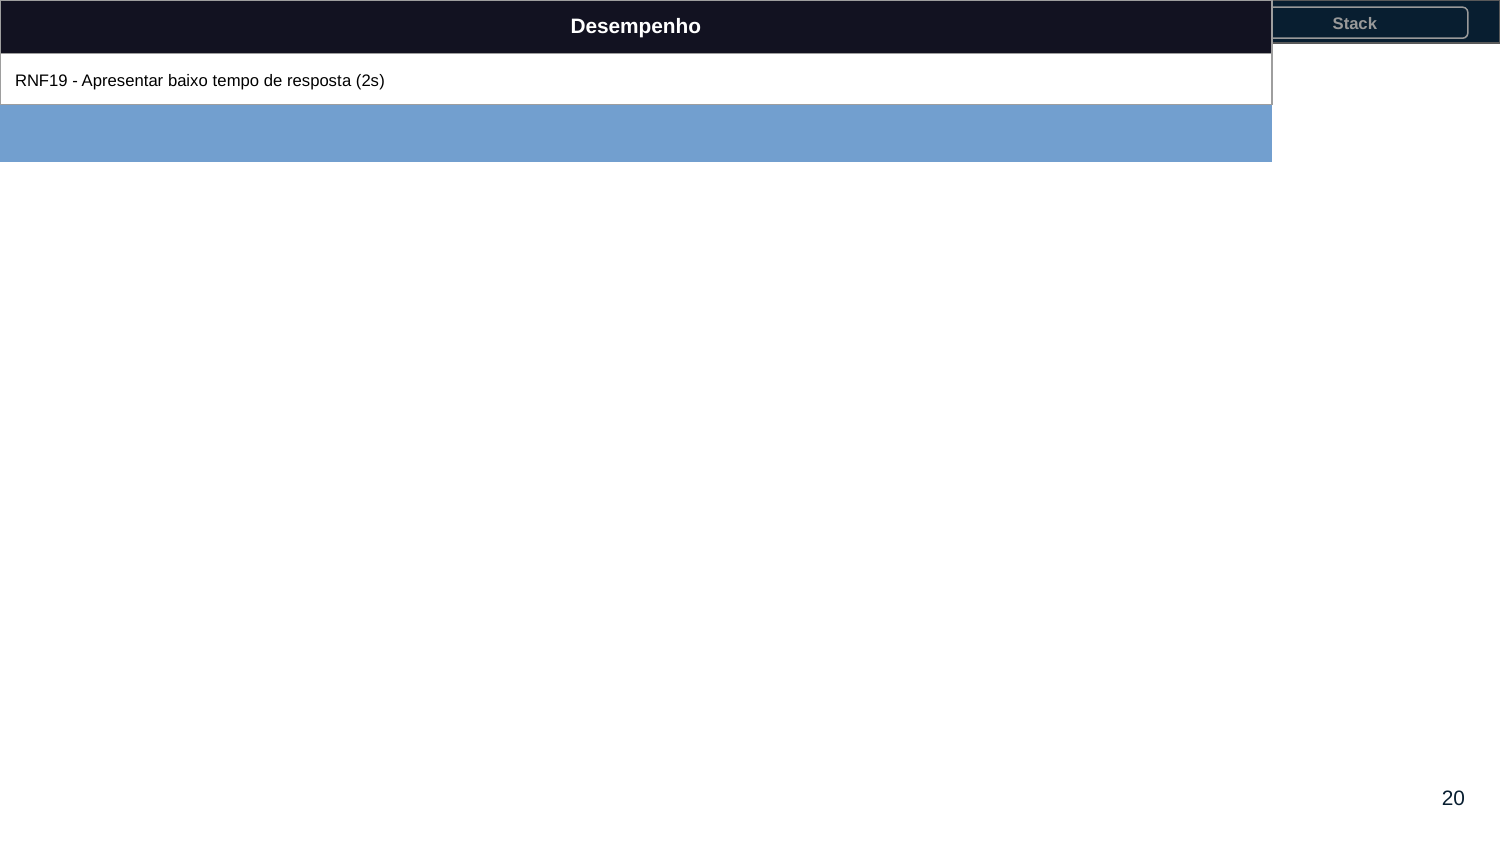

Equipe SCRUM
Sistema
Backlog
Mockups
Stack
Requisitos Não Funcionais - Exemplos
| Confiabilidade |  |  |  |
| --- | --- | --- | --- |
| RNF14 - Permitir desfazer ação de compartilhamento de operação |  |  |  |
|  |  |  |  |
| RNF17 - Apresentar informações consistentes com as providas pela B3 |  |  |  |
| Desempenho |  |  |  |
| --- | --- | --- | --- |
| RNF19 - Apresentar baixo tempo de resposta (2s) |  |  |  |
|  |  |  |  |
| RNF11 - Ser escalável em número de requisições mantendo a disponibilidade (>1000 por min) |  |  |  |
20